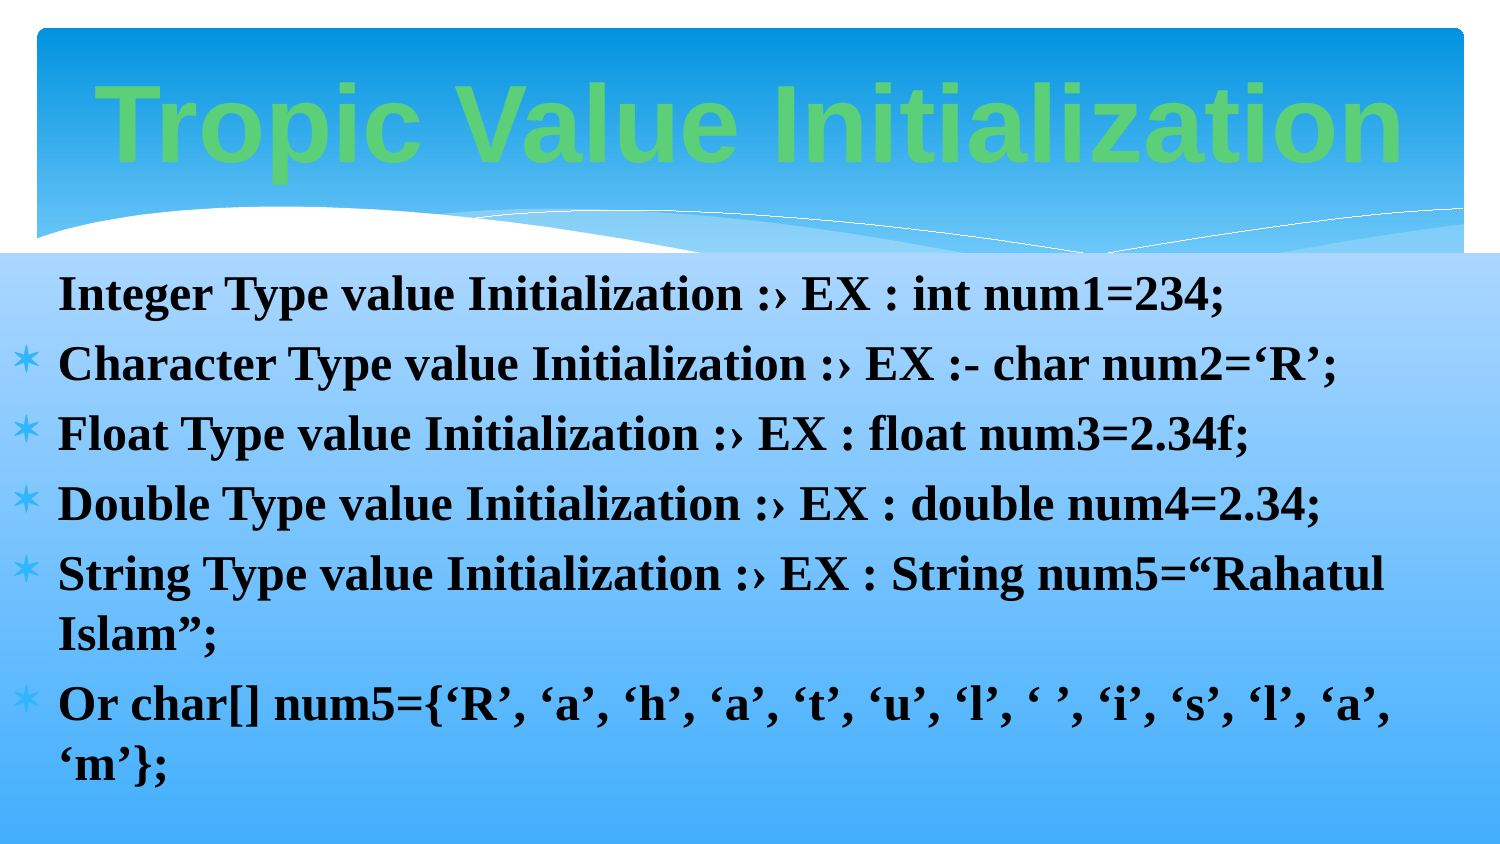

# Tropic Value Initialization
      Integer Type value Initialization :› EX : int num1=234;
Character Type value Initialization :› EX :- char num2=‘R’;
Float Type value Initialization :› EX : float num3=2.34f;
Double Type value Initialization :› EX : double num4=2.34;
String Type value Initialization :› EX : String num5=“Rahatul Islam”;
Or char[] num5={‘R’, ‘a’, ‘h’, ‘a’, ‘t’, ‘u’, ‘l’, ‘ ’, ‘i’, ‘s’, ‘l’, ‘a’, ‘m’};